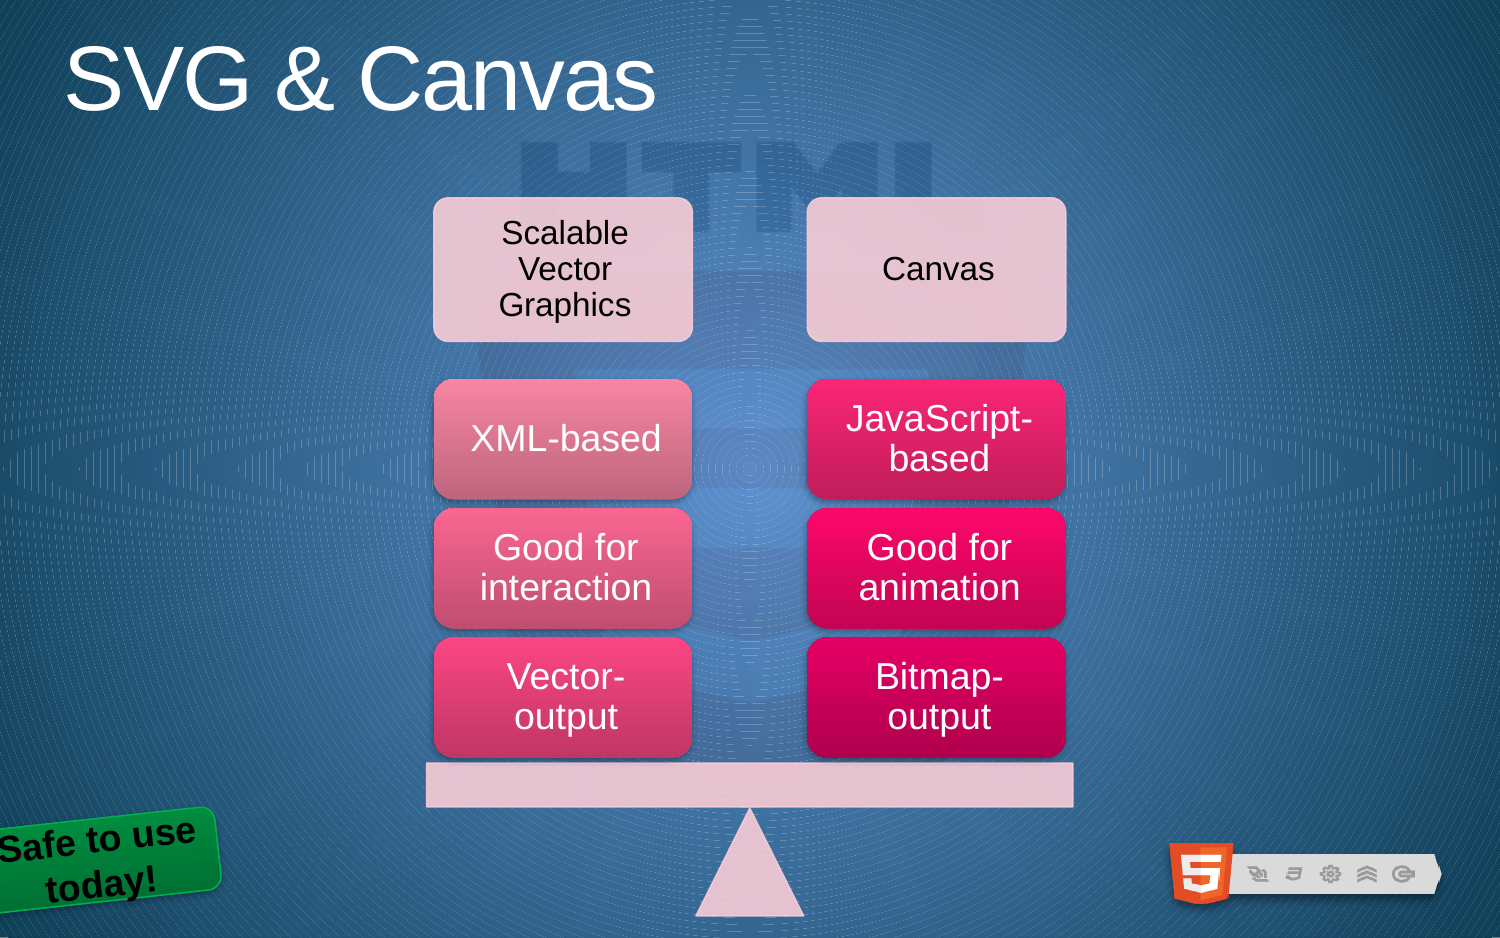

# SVG & Canvas
Scalable Vector Graphics
Canvas
Bitmap-output
Good for animation
JavaScript-based
Vector-output
Good for interaction
XML-based
Safe to use today!